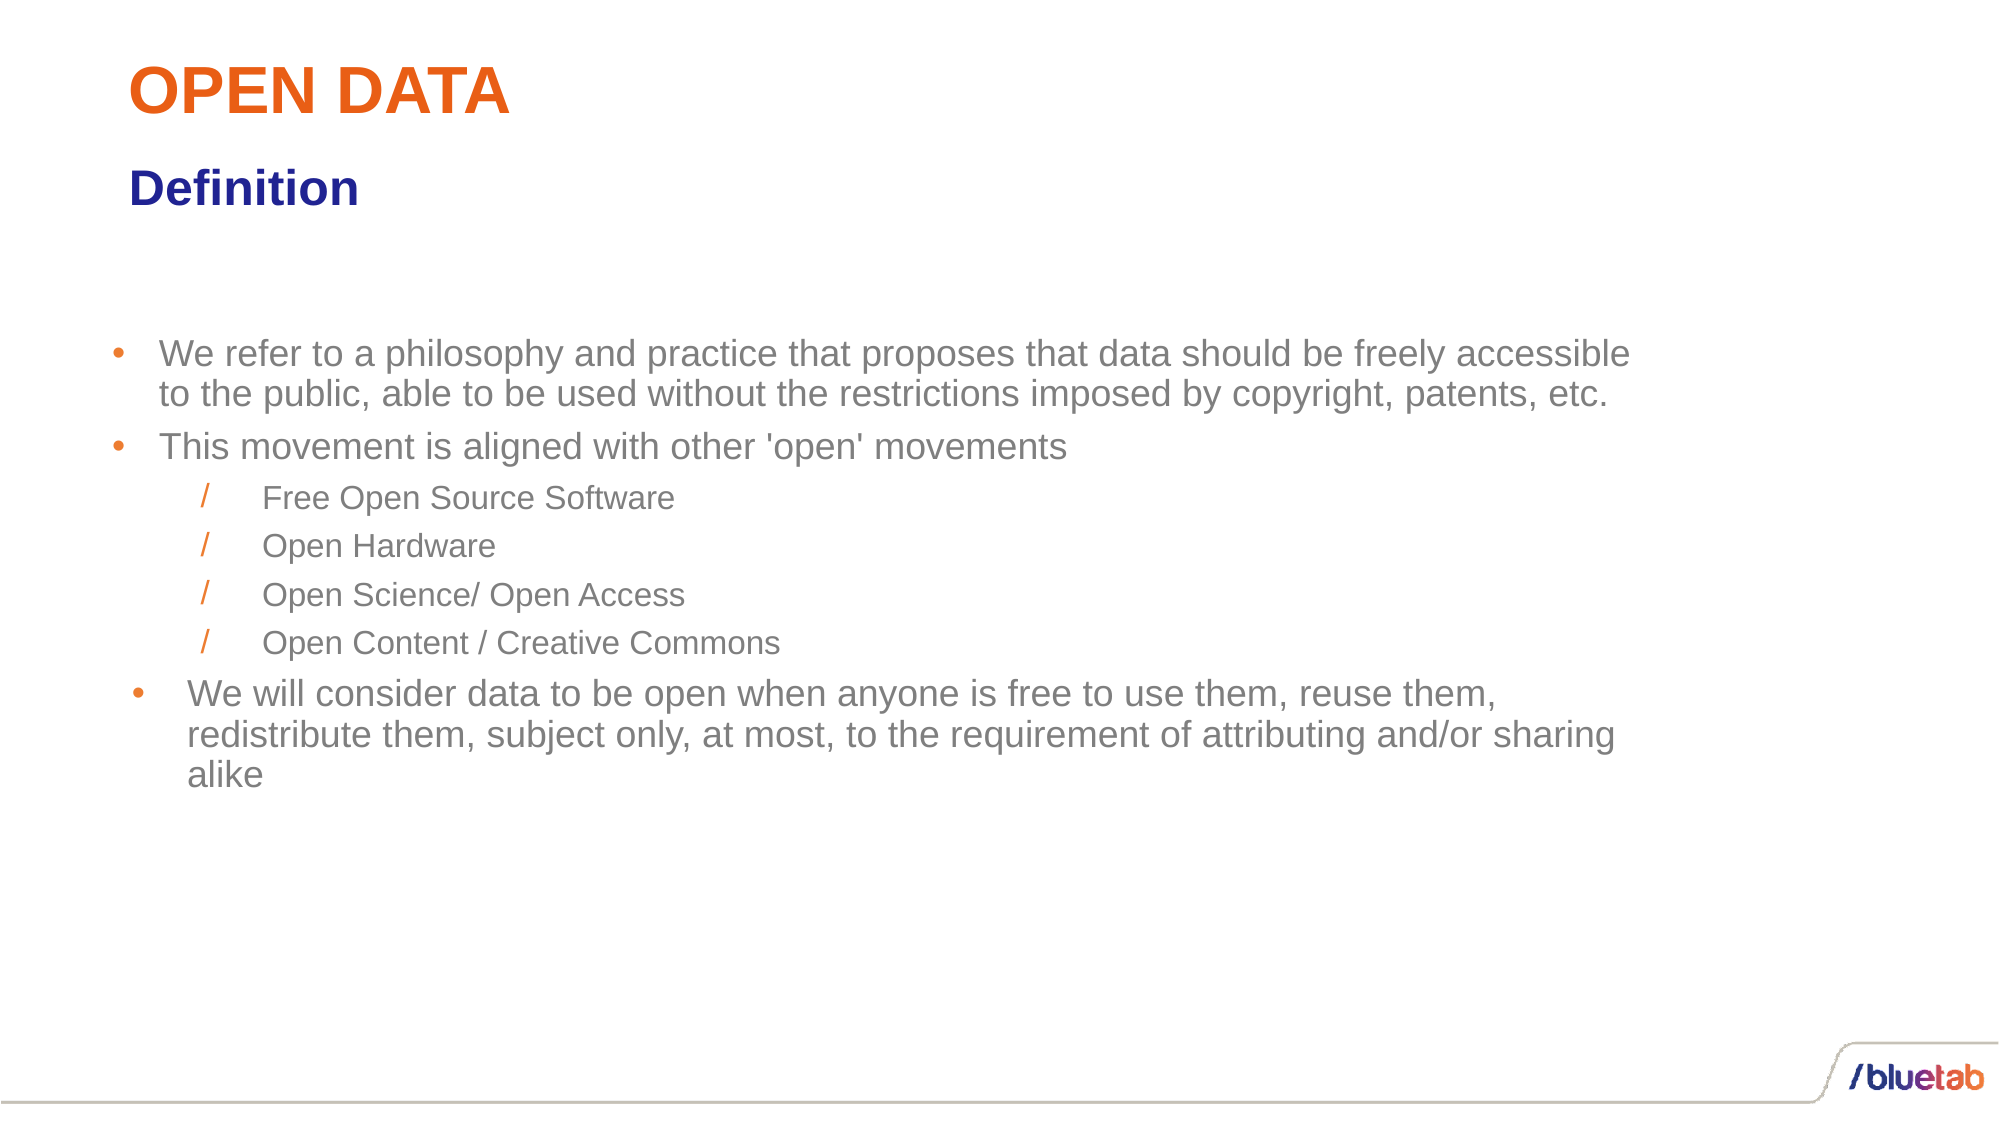

# OPEN DATA
Definition

We refer to a philosophy and practice that proposes that data should be freely accessible to the public, able to be used without the restrictions imposed by copyright, patents, etc.
This movement is aligned with other 'open' movements
Free Open Source Software
Open Hardware
Open Science/ Open Access
Open Content / Creative Commons
We will consider data to be open when anyone is free to use them, reuse them, redistribute them, subject only, at most, to the requirement of attributing and/or sharing alike